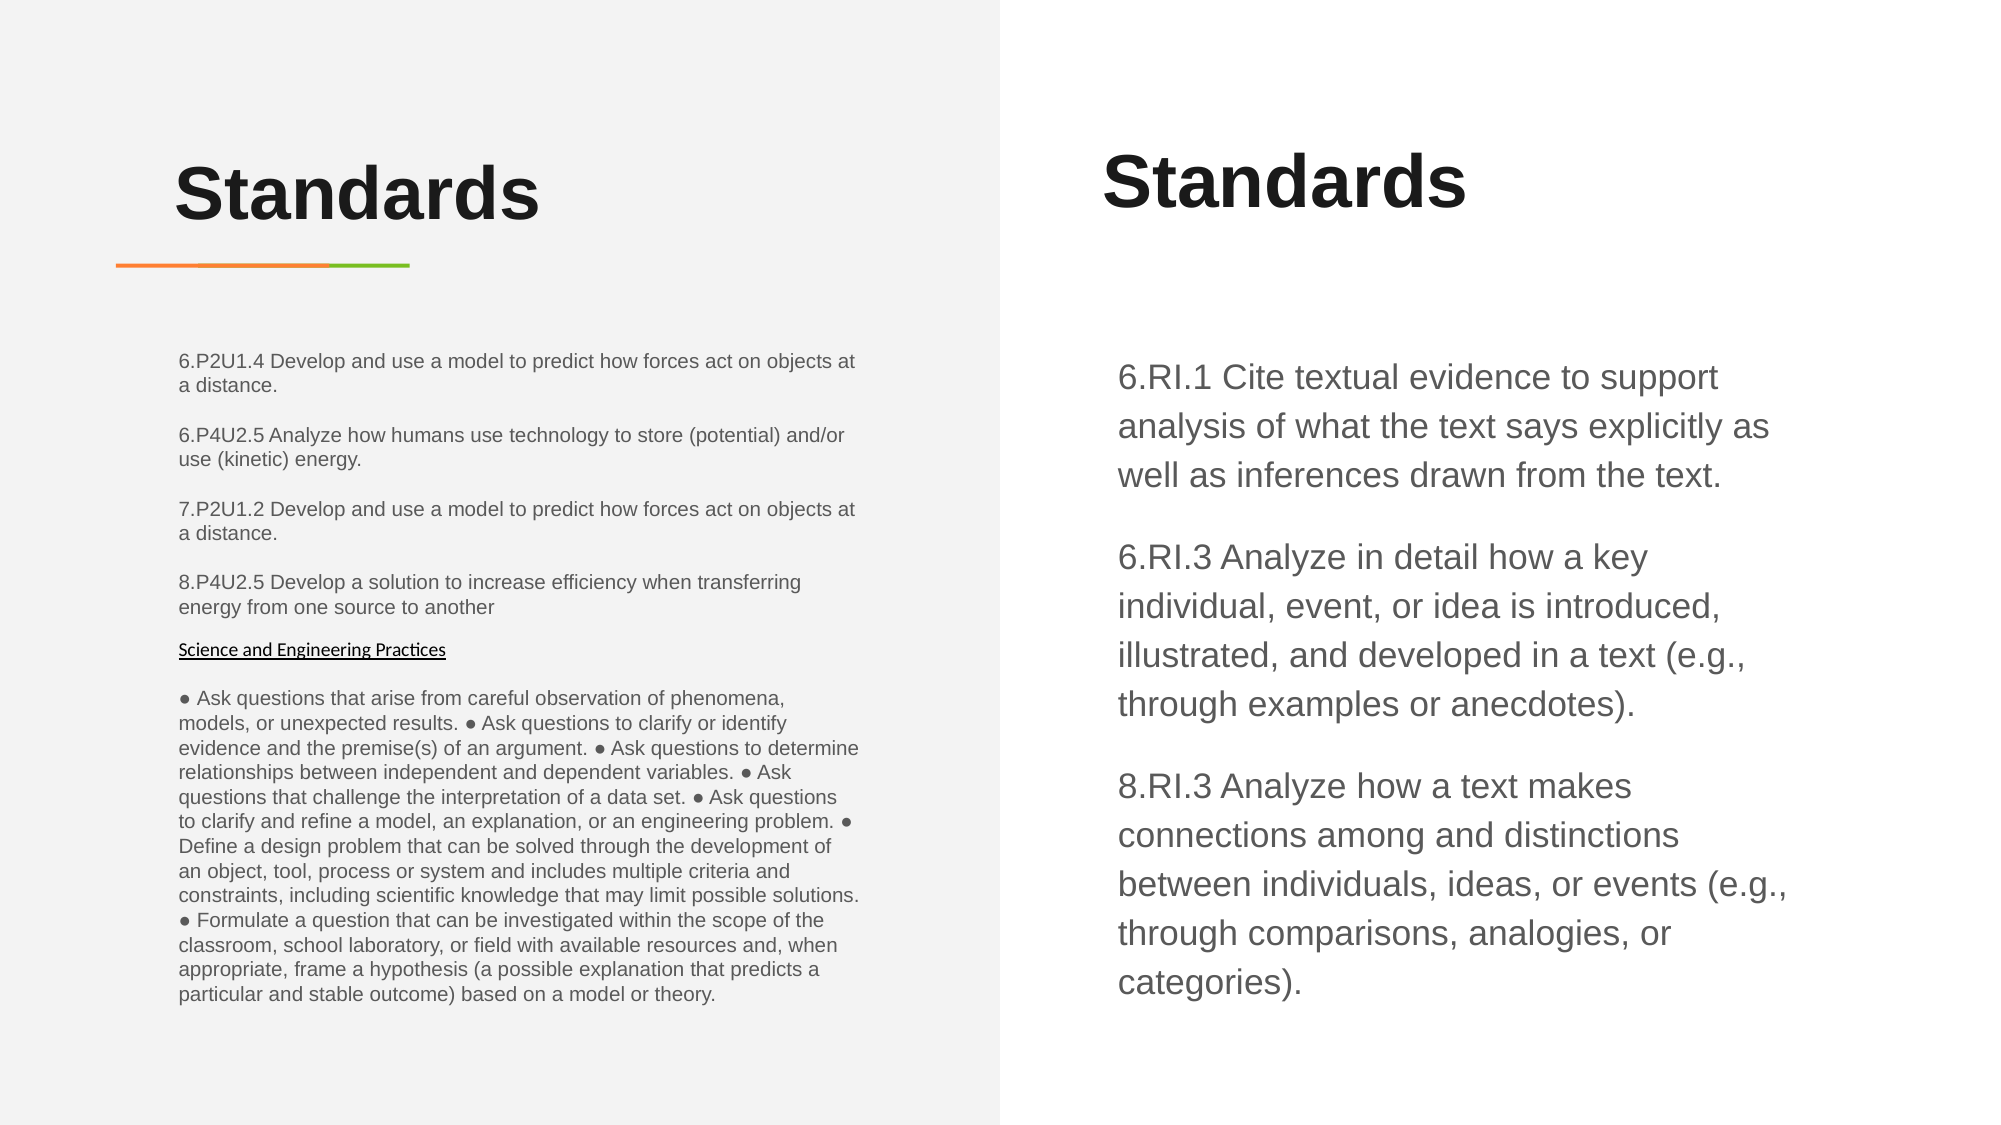

# Standards
Standards

6.P2U1.4 Develop and use a model to predict how forces act on objects at a distance.

6.P4U2.5 Analyze how humans use technology to store (potential) and/or use (kinetic) energy.

7.P2U1.2 Develop and use a model to predict how forces act on objects at a distance.

8.P4U2.5 Develop a solution to increase efficiency when transferring energy from one source to another

Science and Engineering Practices

● Ask questions that arise from careful observation of phenomena, models, or unexpected results. ● Ask questions to clarify or identify evidence and the premise(s) of an argument. ● Ask questions to determine relationships between independent and dependent variables. ● Ask questions that challenge the interpretation of a data set. ● Ask questions to clarify and refine a model, an explanation, or an engineering problem. ● Define a design problem that can be solved through the development of an object, tool, process or system and includes multiple criteria and constraints, including scientific knowledge that may limit possible solutions. ● Formulate a question that can be investigated within the scope of the classroom, school laboratory, or field with available resources and, when appropriate, frame a hypothesis (a possible explanation that predicts a particular and stable outcome) based on a model or theory.
6.RI.1 Cite textual evidence to support analysis of what the text says explicitly as well as inferences drawn from the text.
6.RI.3 Analyze in detail how a key individual, event, or idea is introduced, illustrated, and developed in a text (e.g., through examples or anecdotes).
8.RI.3 Analyze how a text makes connections among and distinctions between individuals, ideas, or events (e.g., through comparisons, analogies, or categories).